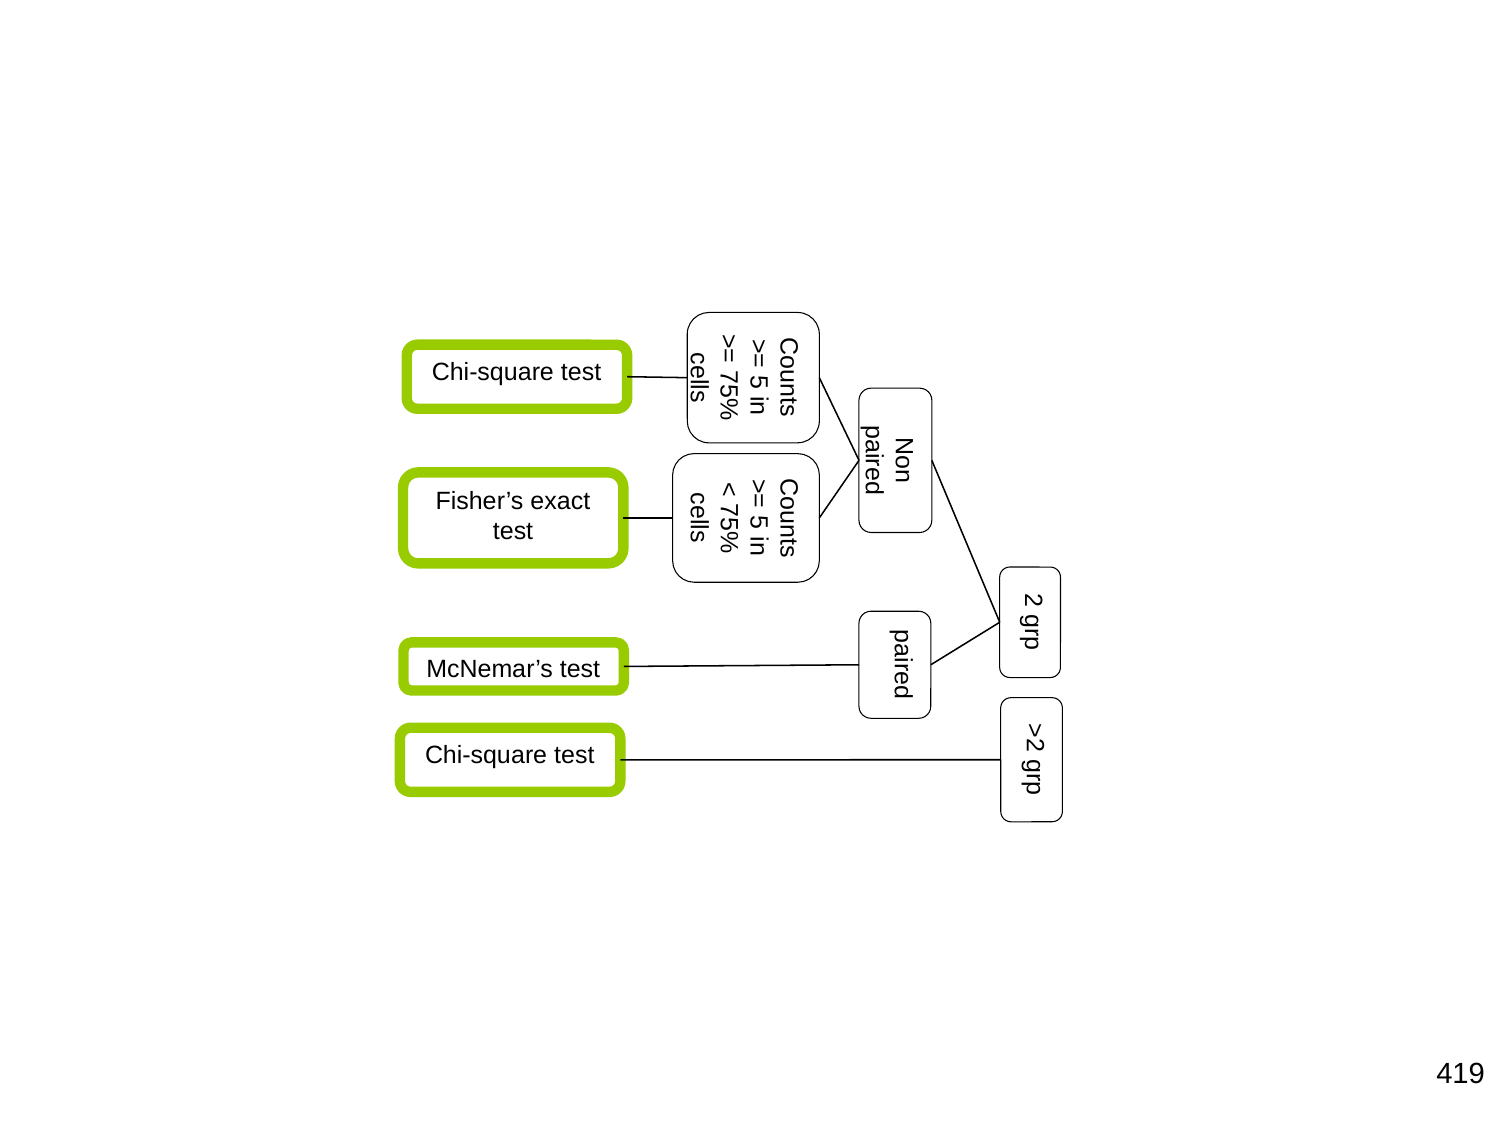

>2 grp
2 grp
Non paired
paired
Counts >= 5 in >= 75% cells
Counts >= 5 in < 75% cells
Fisher’s exact test
Chi-square test
Chi-square test
McNemar’s test
419